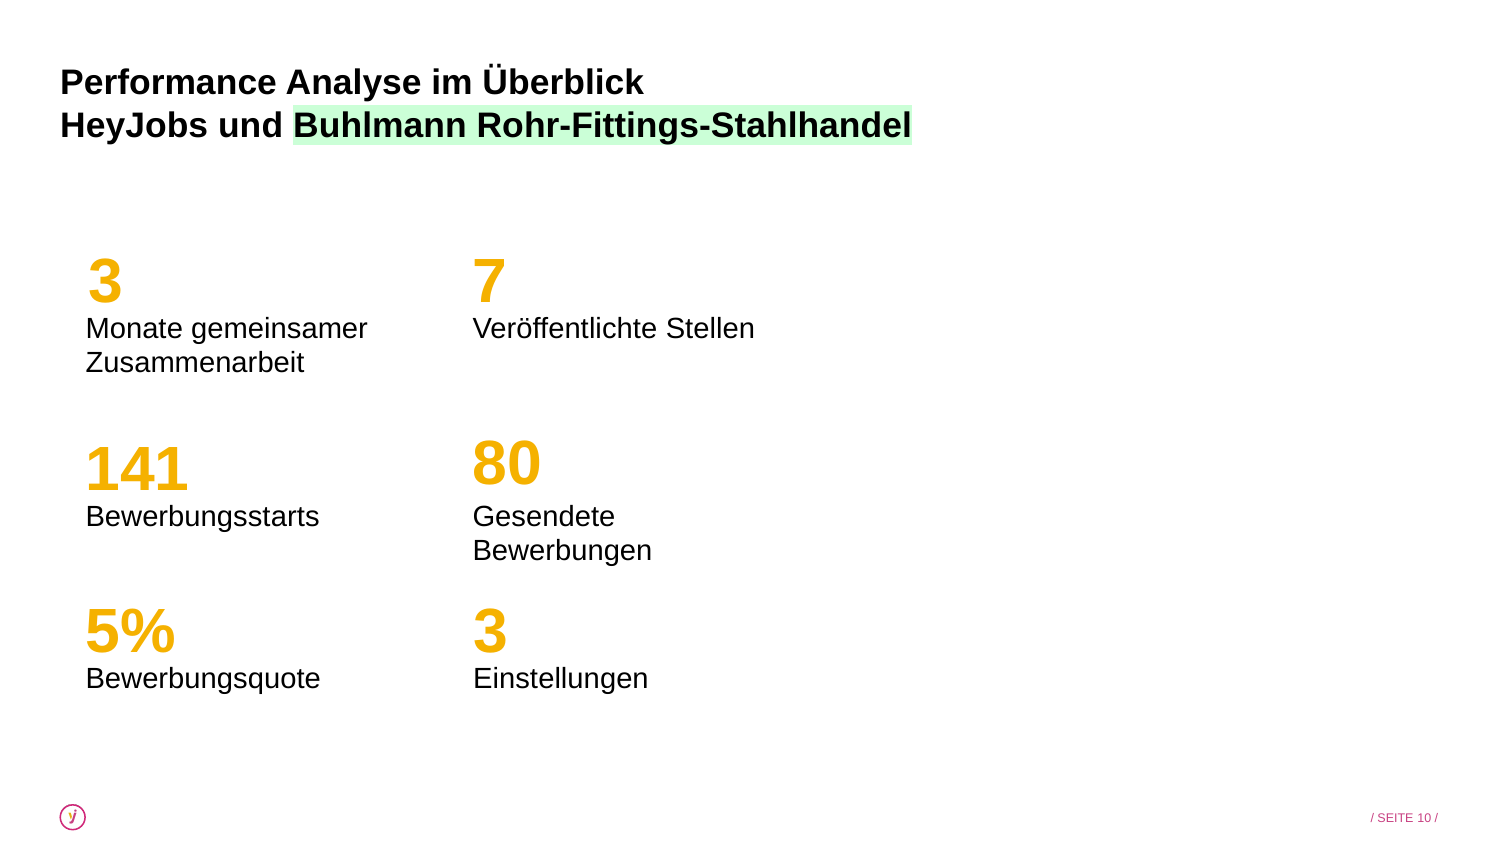

# Performance Analyse im Überblick
HeyJobs und Buhlmann Rohr-Fittings-Stahlhandel
3
7
Veröffentlichte Stellen
Monate gemeinsamer Zusammenarbeit
80
141
Bewerbungsstarts
Gesendete Bewerbungen
5%
3
Bewerbungsquote
Einstellungen